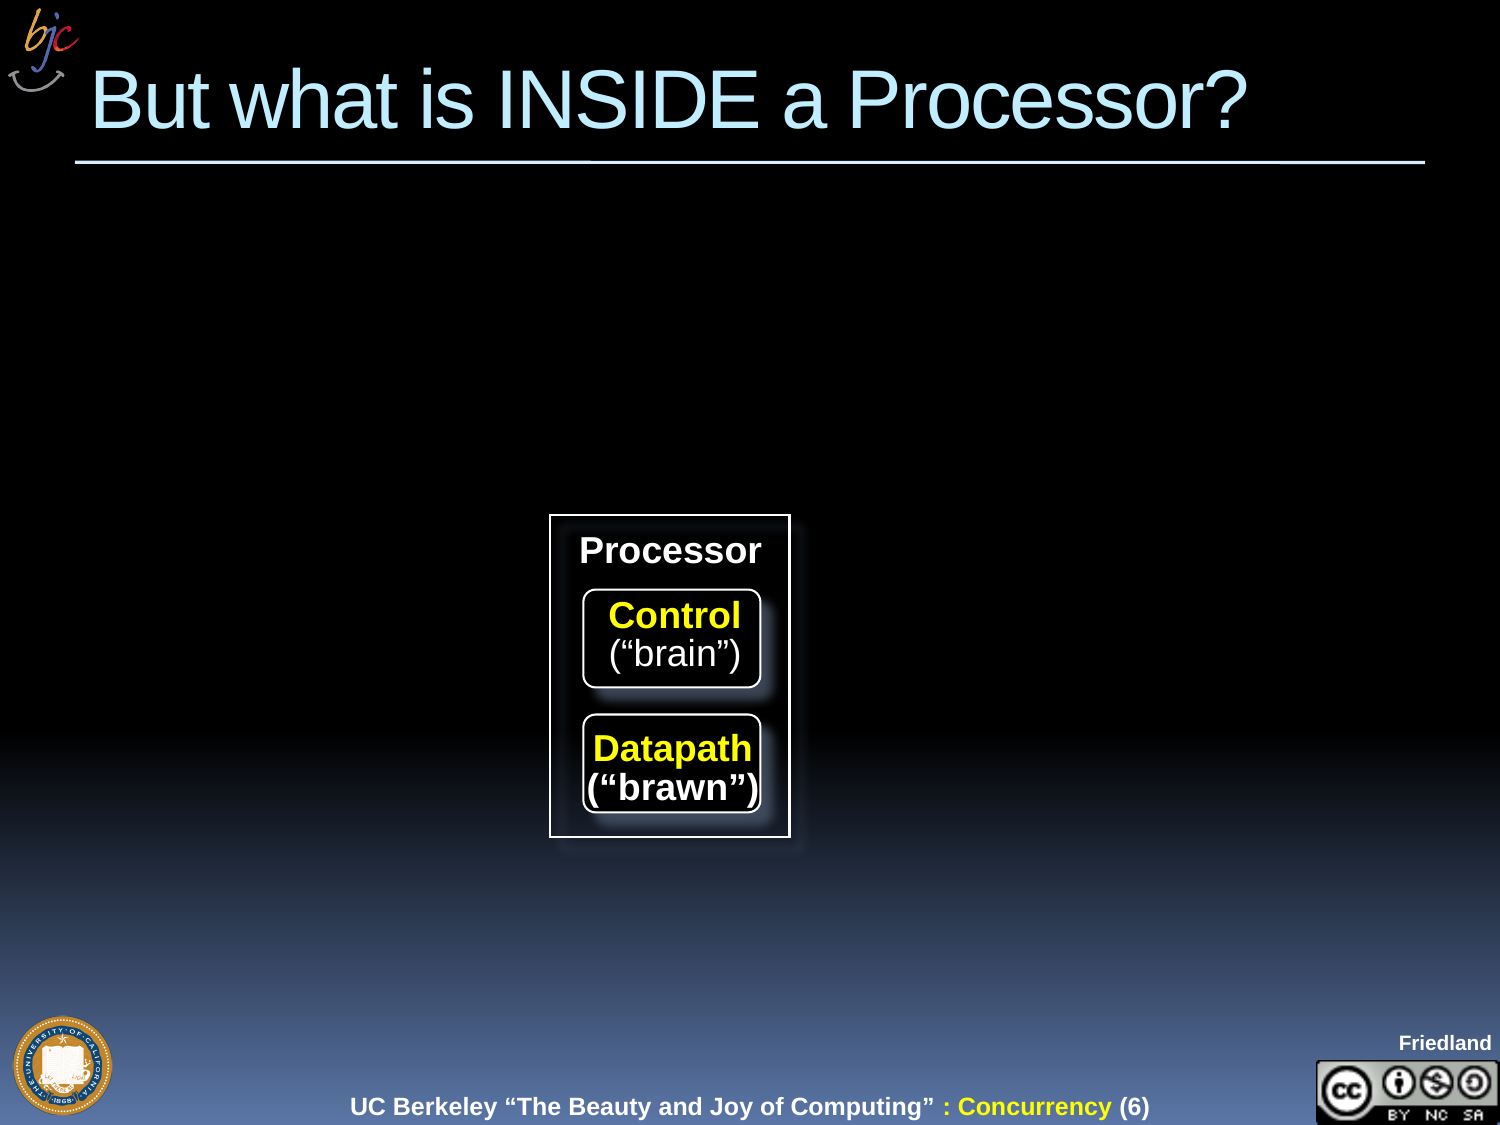

# But what is INSIDE a Processor?

 Processor

Control
(“brain”)

Datapath
(“brawn”)